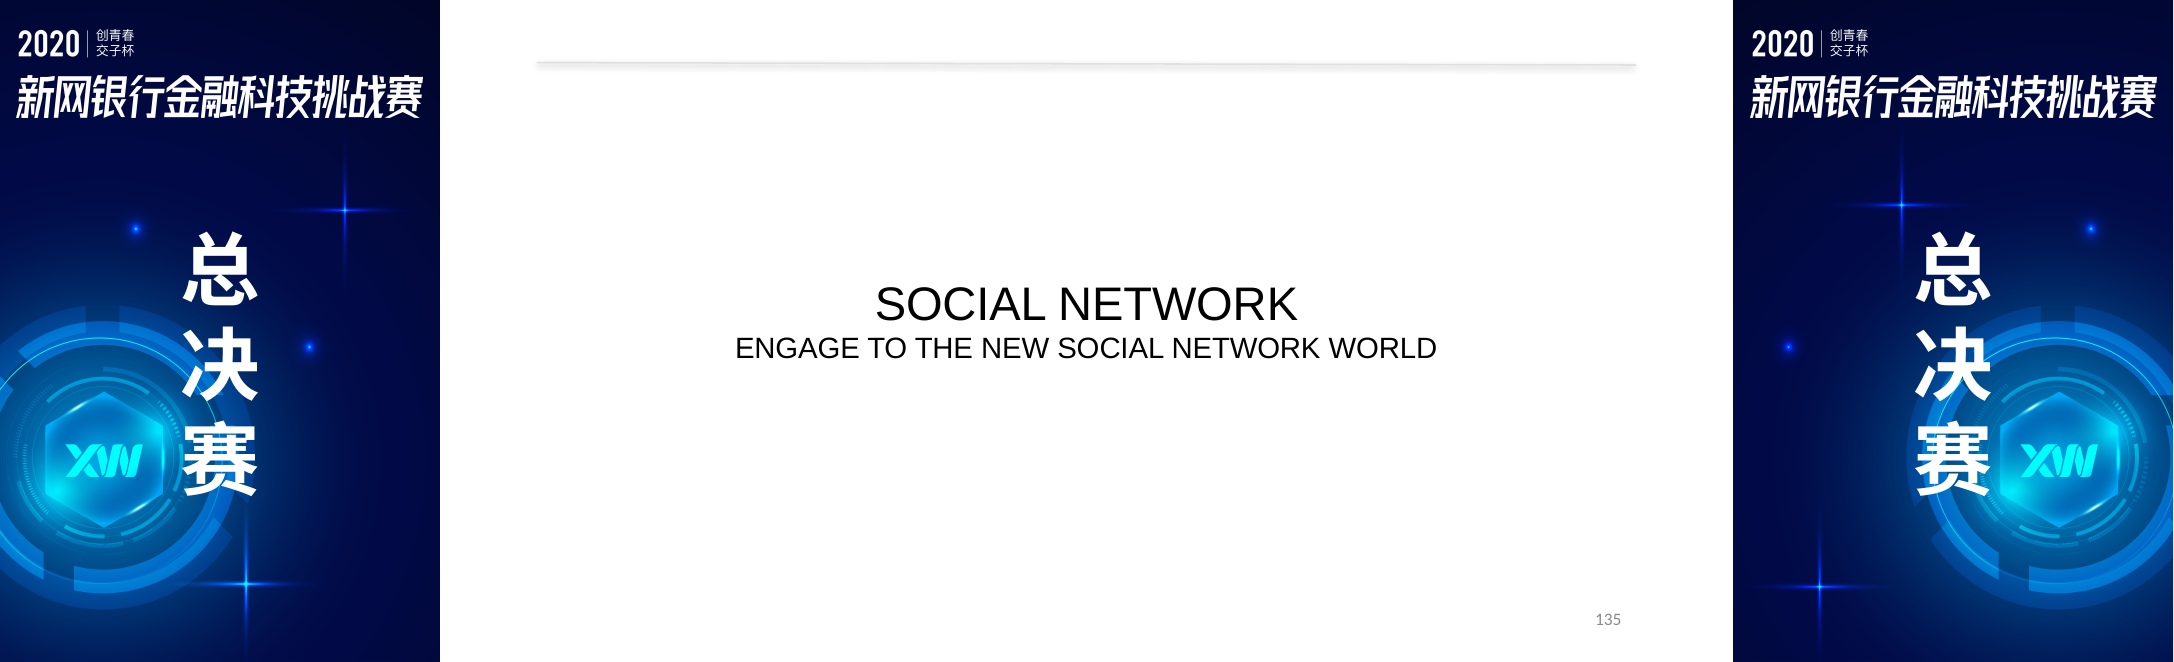

# SOCIAL NETWORK ENGAGE TO THE NEW SOCIAL NETWORK WORLD
135